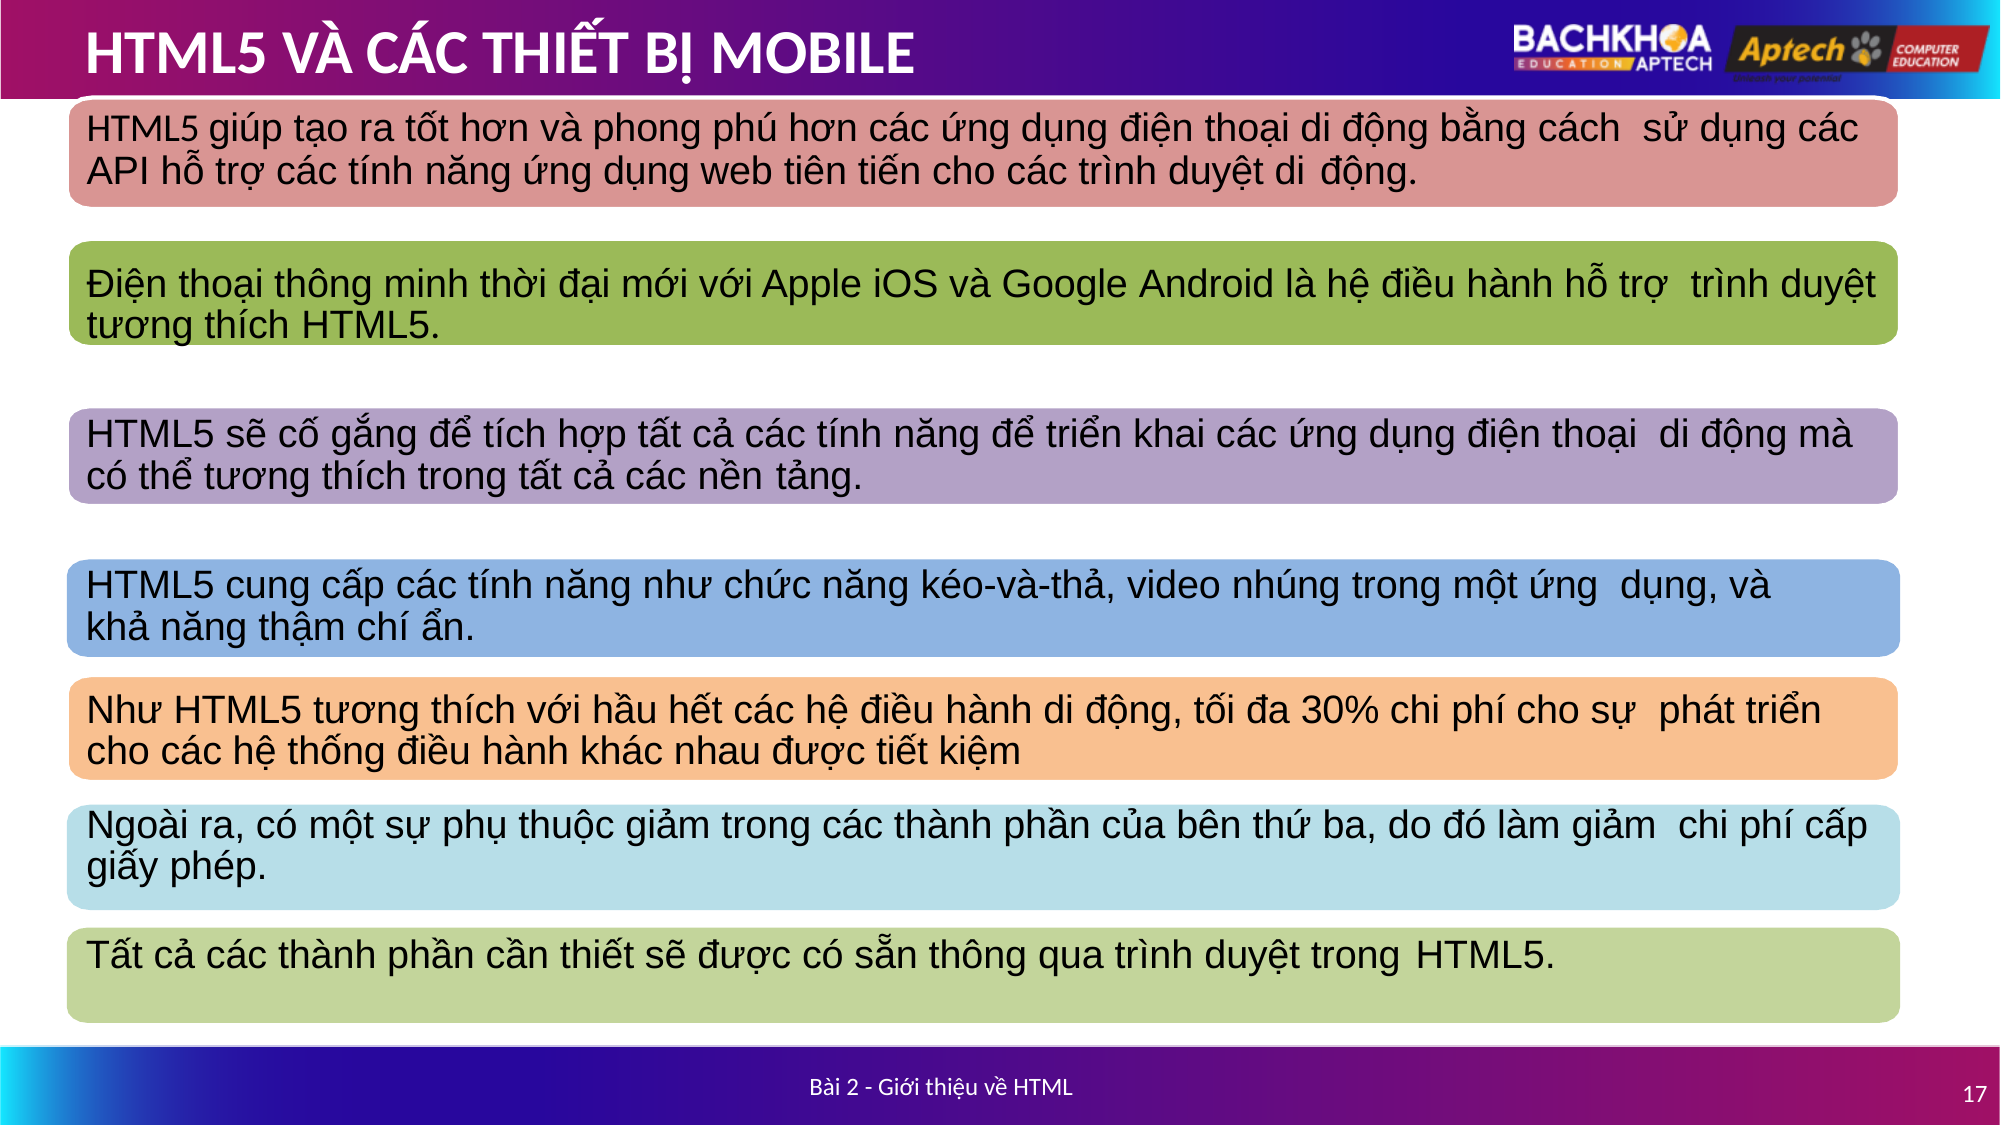

# HTML5 VÀ CÁC THIẾT BỊ MOBILE

HTML5 giúp tạo ra tốt hơn và phong phú hơn các ứng dụng điện thoại di động bằng cách  sử dụng các API hỗ trợ các tính năng ứng dụng web tiên tiến cho các trình duyệt di động.

Điện thoại thông minh thời đại mới với Apple iOS và Google Android là hệ điều hành hỗ trợ  trình duyệt tương thích HTML5.

HTML5 sẽ cố gắng để tích hợp tất cả các tính năng để triển khai các ứng dụng điện thoại  di động mà có thể tương thích trong tất cả các nền tảng.

HTML5 cung cấp các tính năng như chức năng kéo-và-thả, video nhúng trong một ứng  dụng, và khả năng thậm chí ẩn.

Như HTML5 tương thích với hầu hết các hệ điều hành di động, tối đa 30% chi phí cho sự  phát triển cho các hệ thống điều hành khác nhau được tiết kiệm
Ngoài ra, có một sự phụ thuộc giảm trong các thành phần của bên thứ ba, do đó làm giảm  chi phí cấp giấy phép.
Tất cả các thành phần cần thiết sẽ được có sẵn thông qua trình duyệt trong HTML5.

Bài 2 - Giới thiệu về HTML
17